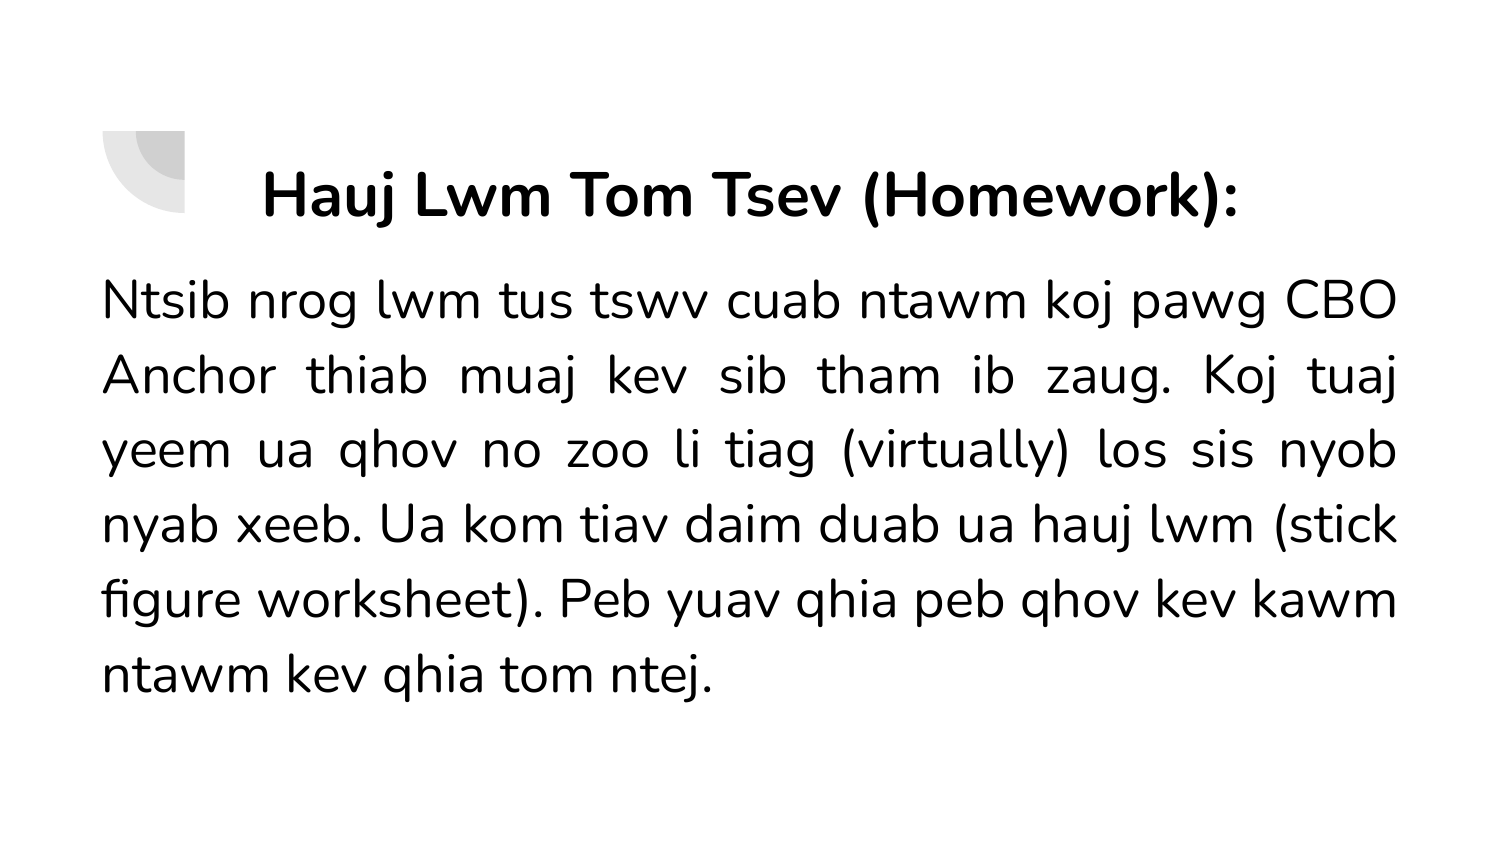

Hauj Lwm Tom Tsev (Homework):
Ntsib nrog lwm tus tswv cuab ntawm koj pawg CBO Anchor thiab muaj kev sib tham ib zaug. Koj tuaj yeem ua qhov no zoo li tiag (virtually) los sis nyob nyab xeeb. Ua kom tiav daim duab ua hauj lwm (stick figure worksheet). Peb yuav qhia peb qhov kev kawm ntawm kev qhia tom ntej.